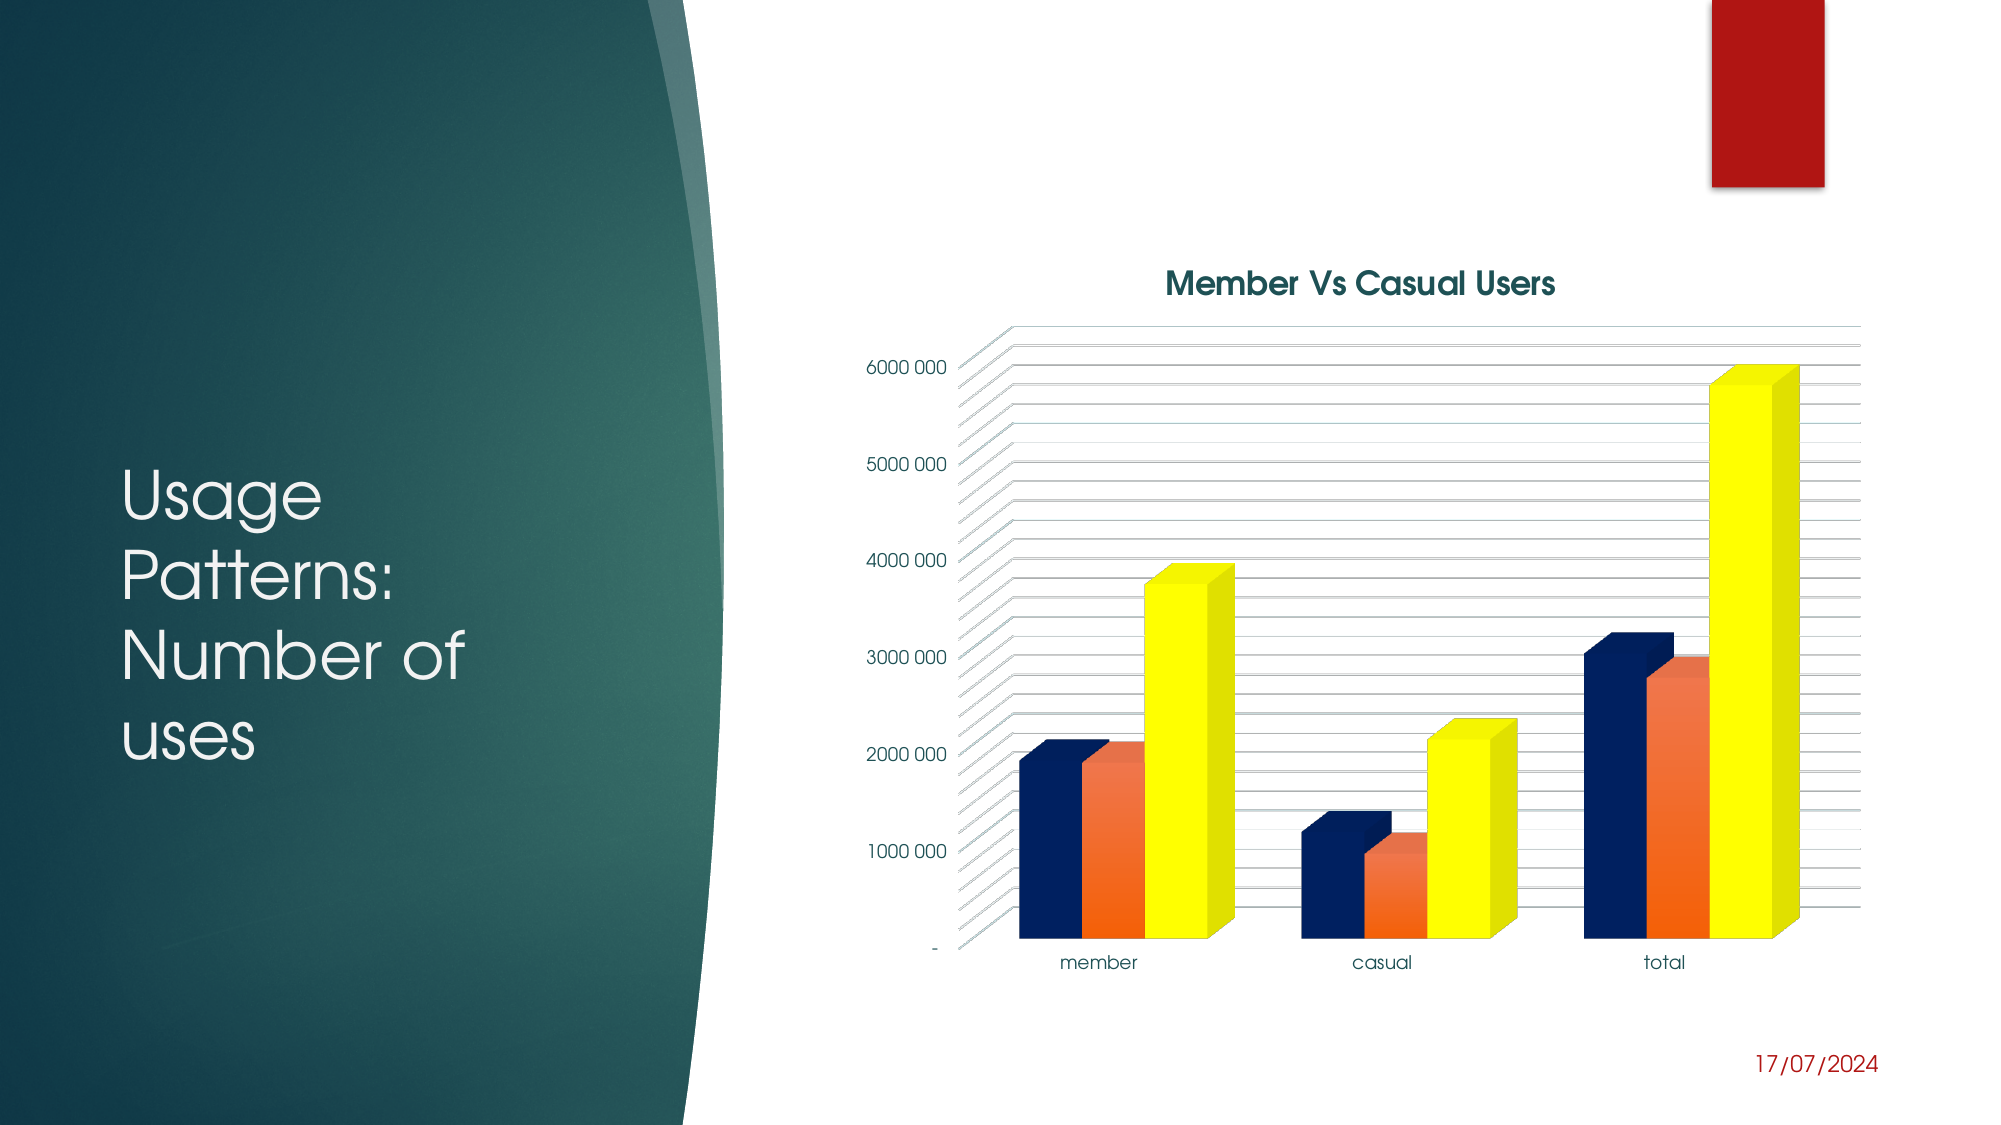

# Usage Patterns: Number of uses

[unsupported chart]

17/07/2024